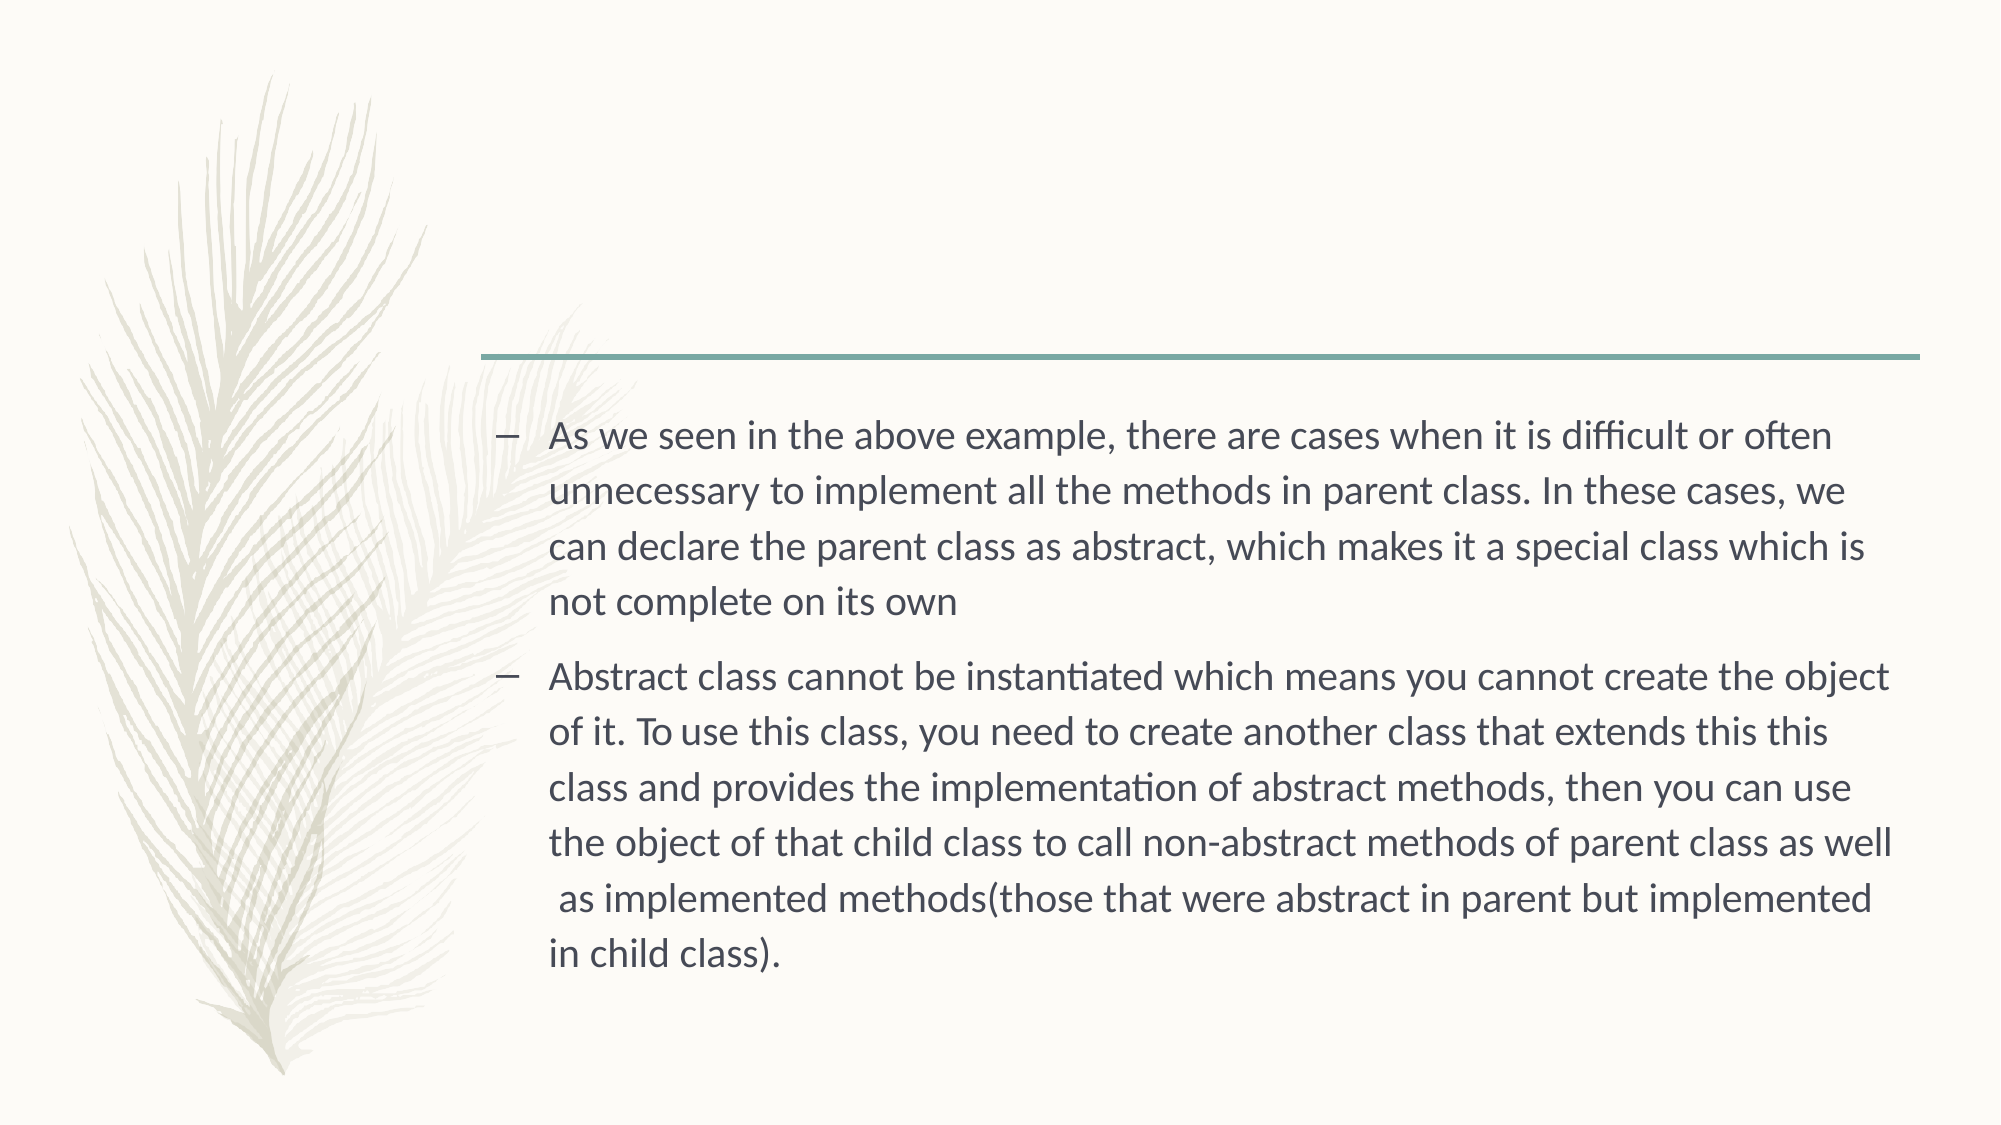

As we seen in the above example, there are cases when it is difficult or often  unnecessary to implement all the methods in parent class. In these cases, we  can declare the parent class as abstract, which makes it a special class which is  not complete on its own
Abstract class cannot be instantiated which means you cannot create the object  of it. To use this class, you need to create another class that extends this this  class and provides the implementation of abstract methods, then you can use  the object of that child class to call non-abstract methods of parent class as well  as implemented methods(those that were abstract in parent but implemented  in child class).